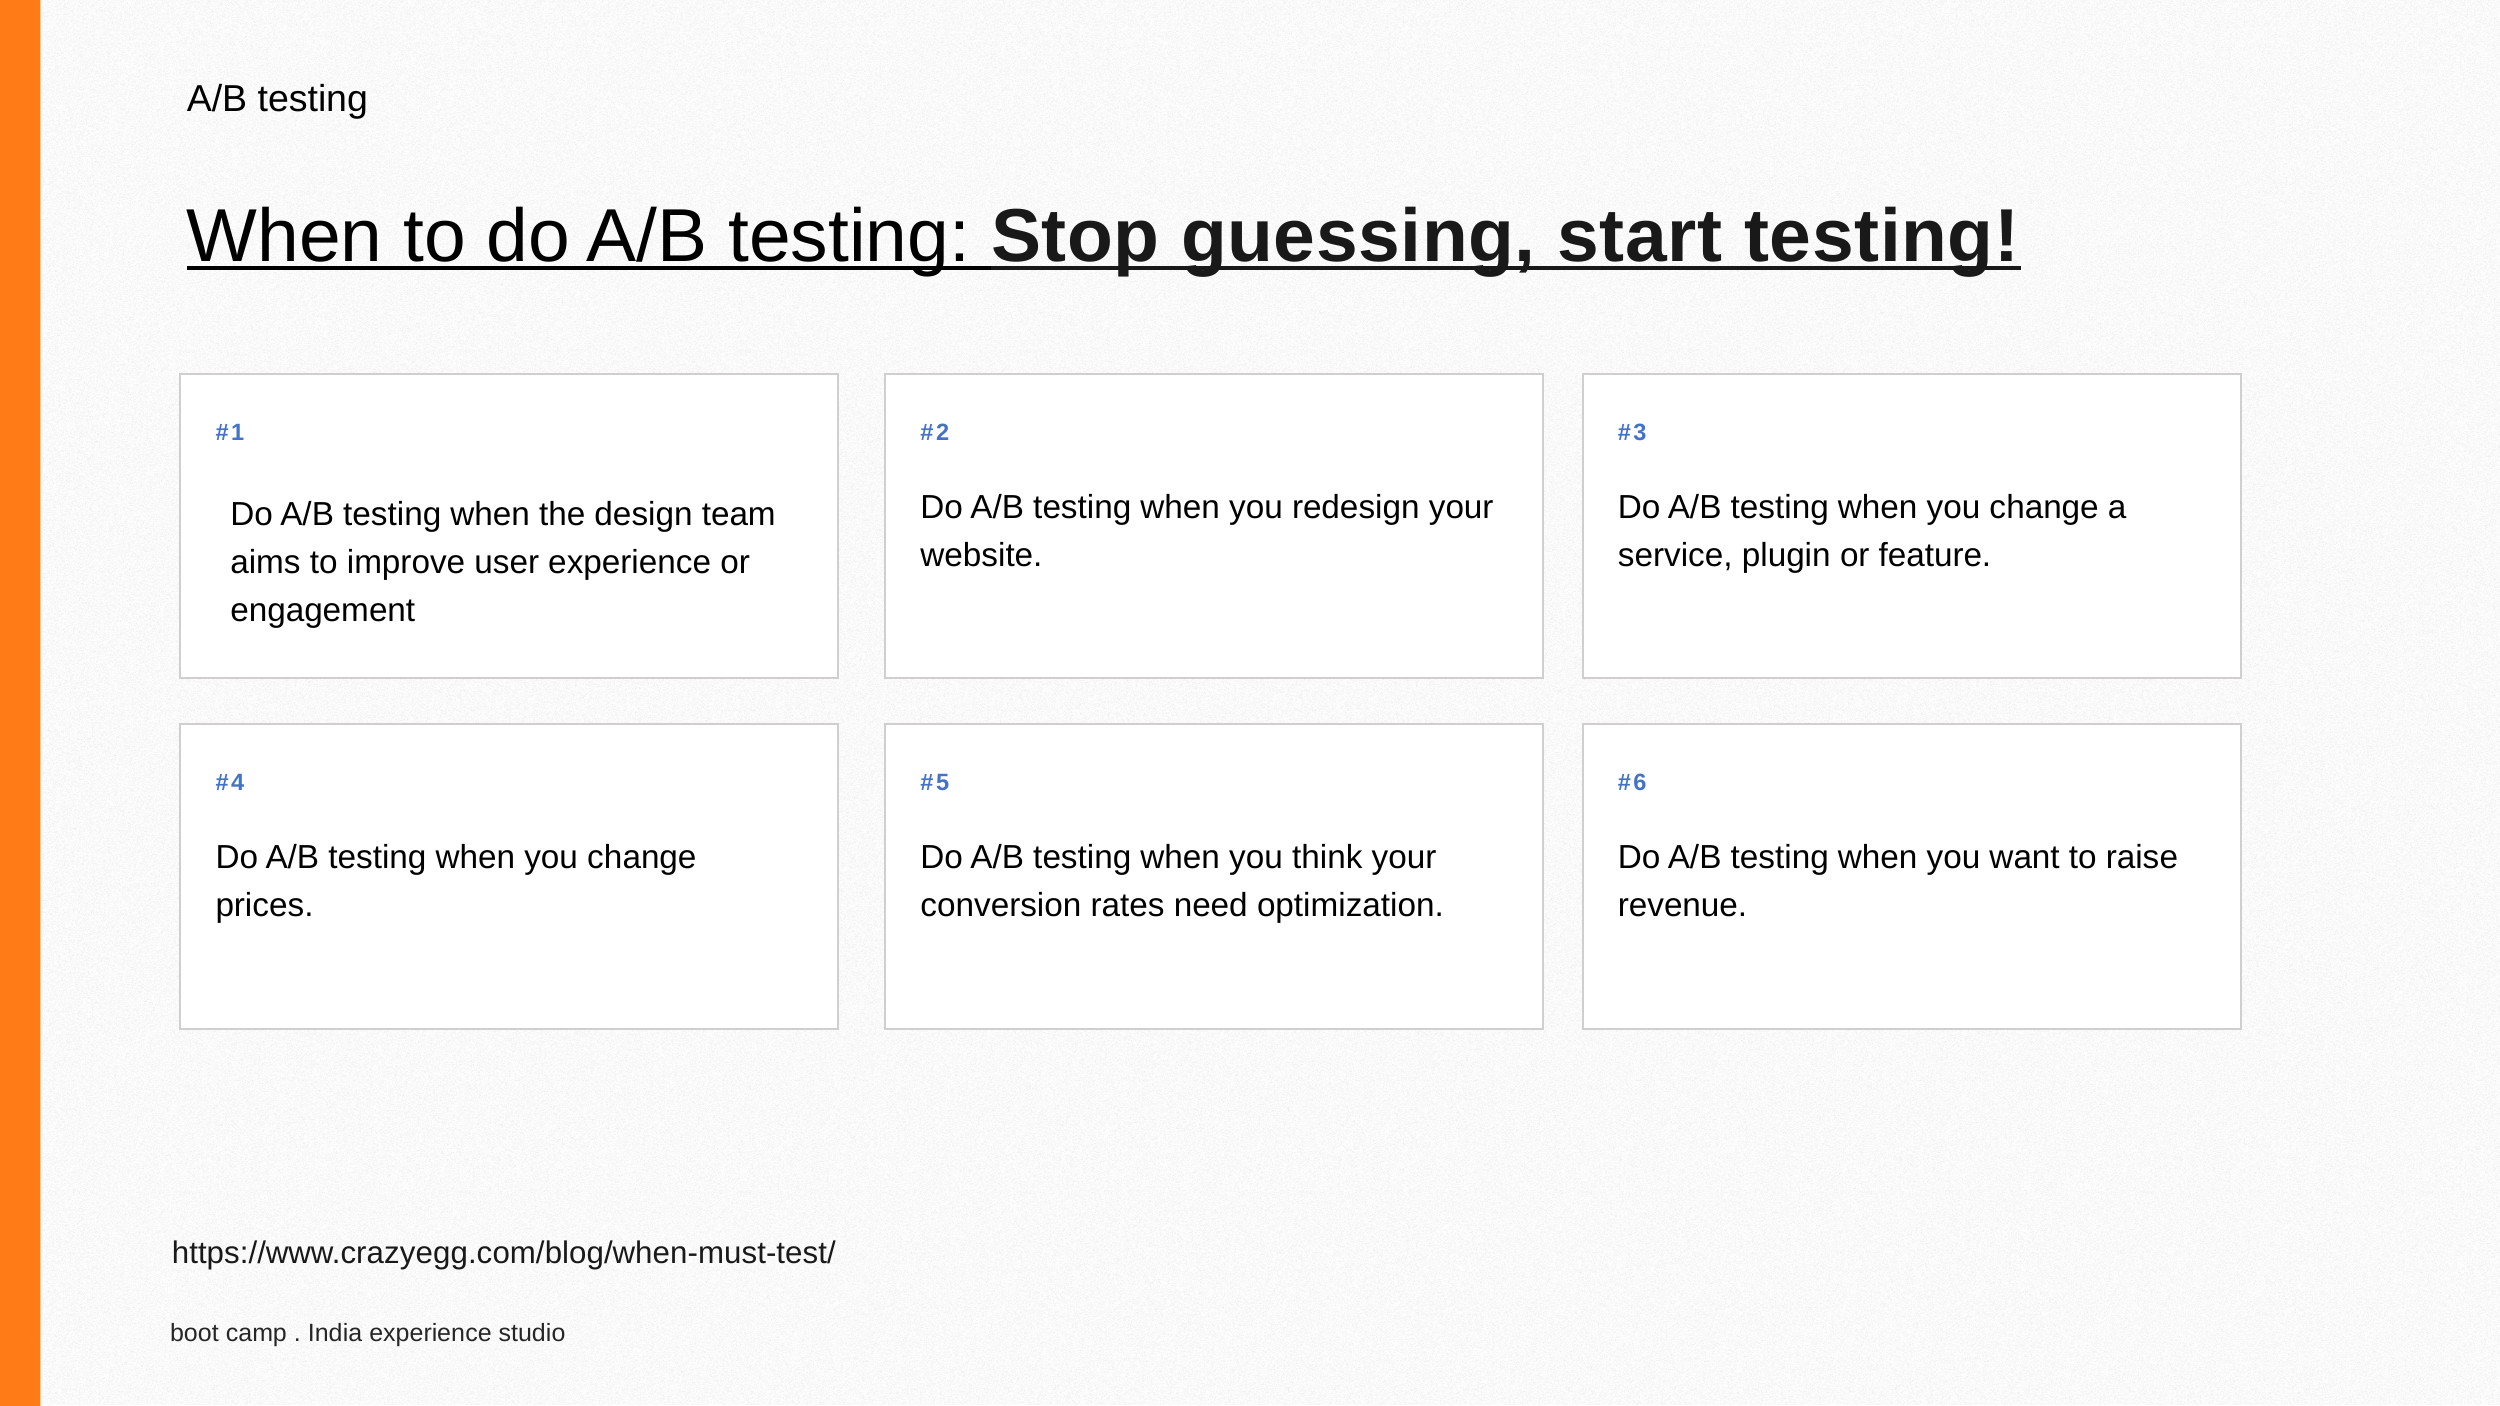

A/B testing

# When to do A/B testing: Stop guessing, start testing!

#1
#2
#3
Do A/B testing when the design team aims to improve user experience or engagement
Do A/B testing when you redesign your website.
Do A/B testing when you change a service, plugin or feature.

#4
#5
#6
Do A/B testing when you change prices.
Do A/B testing when you think your conversion rates need optimization.
Do A/B testing when you want to raise revenue.
https://www.crazyegg.com/blog/when-must-test/